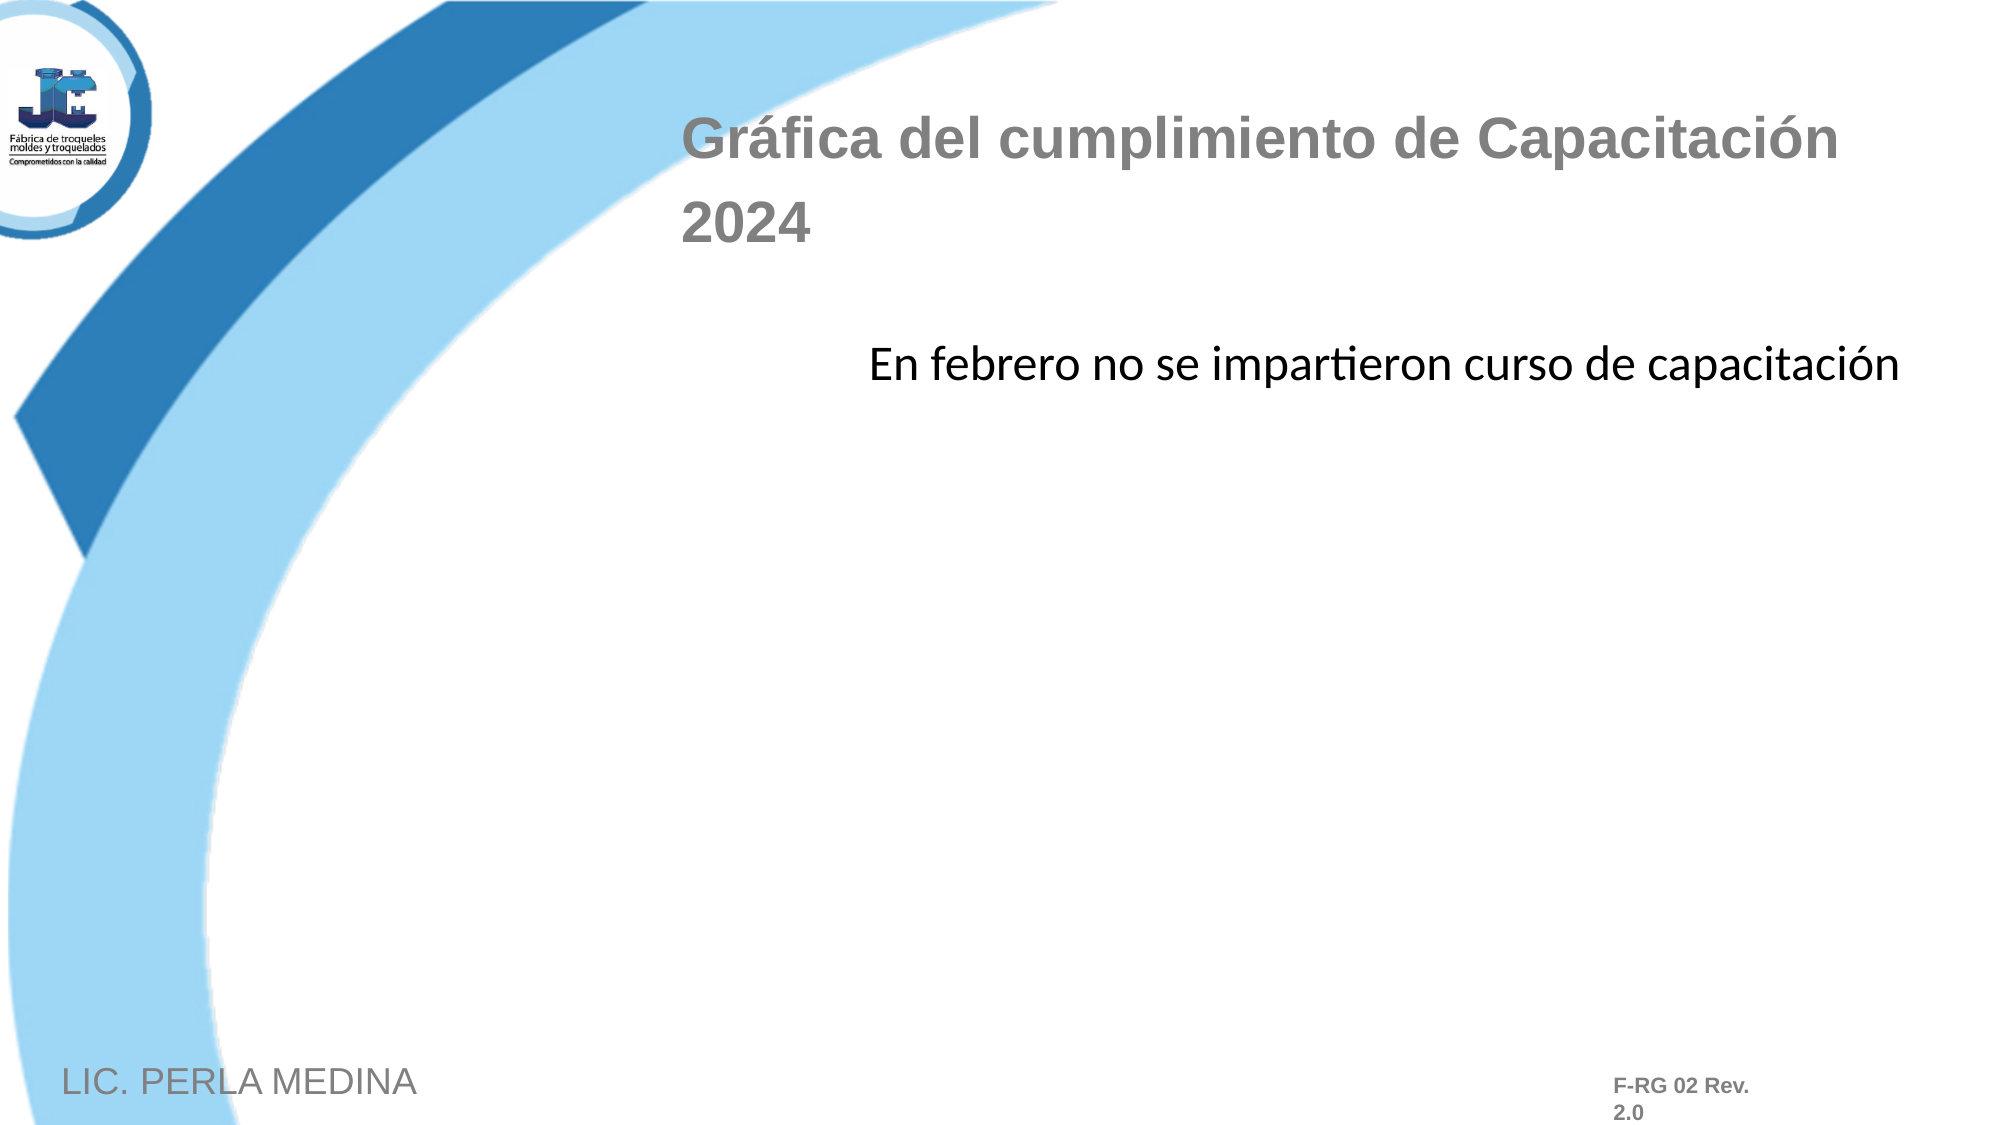

Gráfica del cumplimiento de Capacitación 2024
En febrero no se impartieron curso de capacitación
LIC. PERLA MEDINA